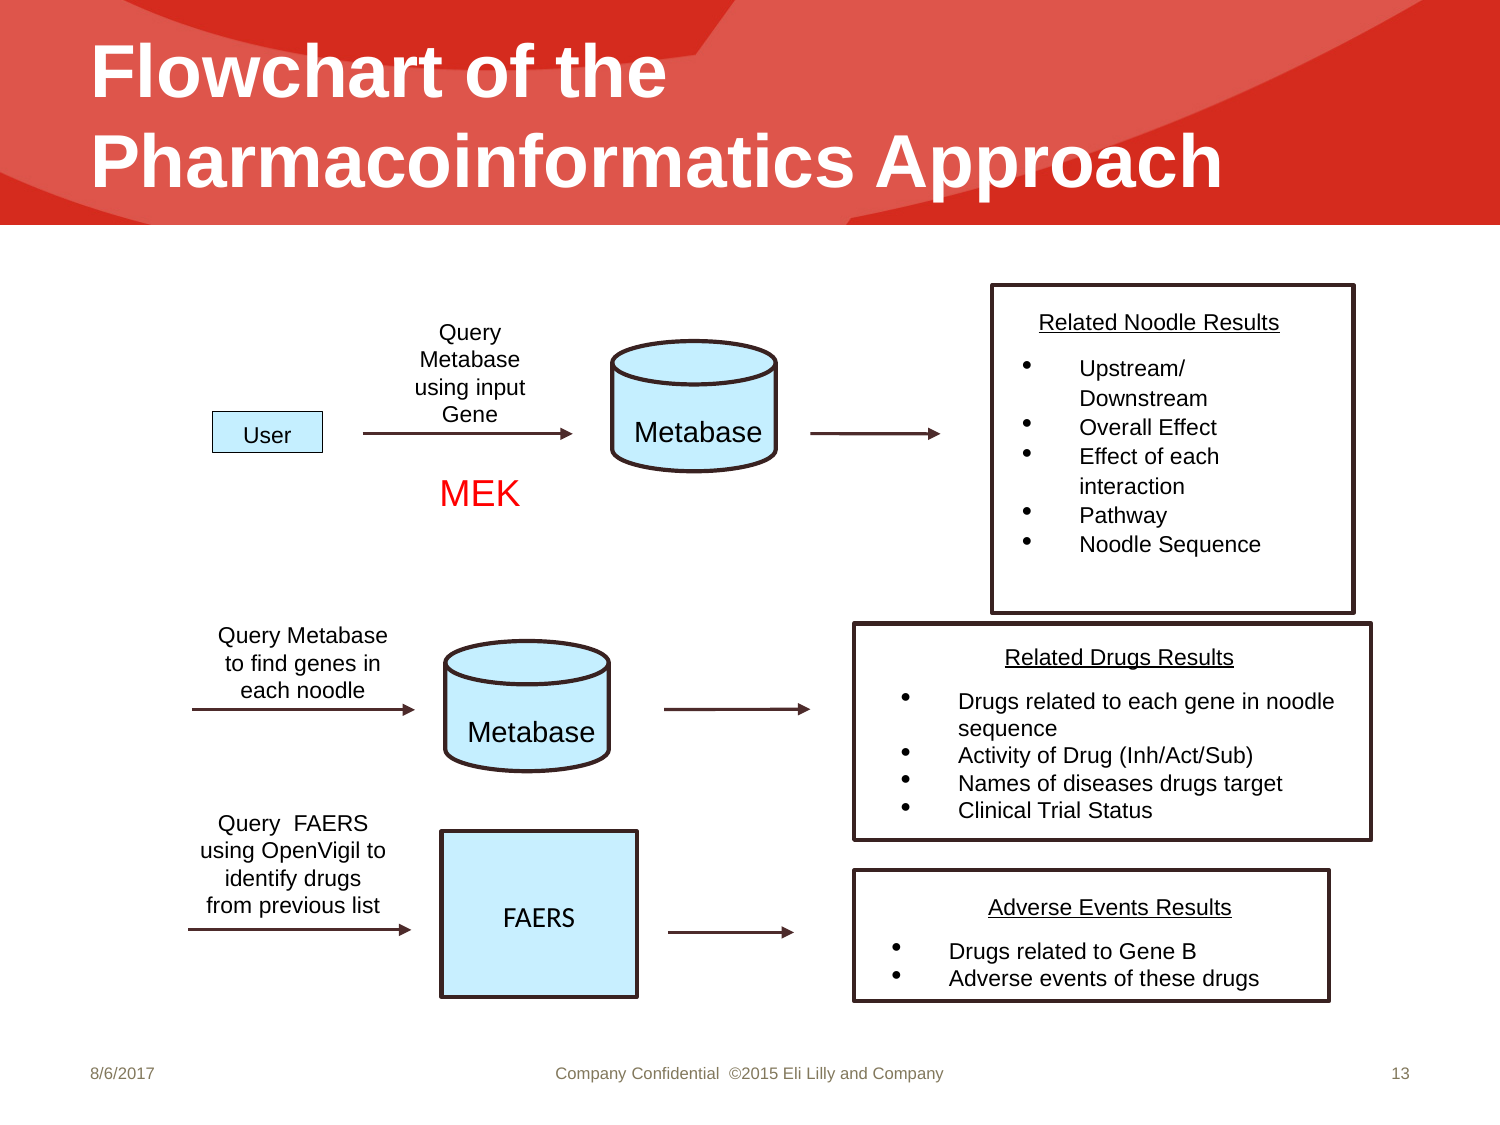

# Flowchart of the Pharmacoinformatics Approach

Related Noodle Results
Upstream/
Downstream
Overall Effect
Effect of each interaction
Pathway
Noodle Sequence
Query Metabase using input Gene

Metabase
User
Query Metabase to find genes in each noodle

Related Drugs Results
Drugs related to each gene in noodle sequence
Activity of Drug (Inh/Act/Sub)
Names of diseases drugs target
Clinical Trial Status

Metabase
Query  FAERS using OpenVigil to identify drugs from previous list

FAERS

Adverse Events Results
Drugs related to Gene B
Adverse events of these drugs
MEK
8/6/2017
Company Confidential  ©2015 Eli Lilly and Company
13